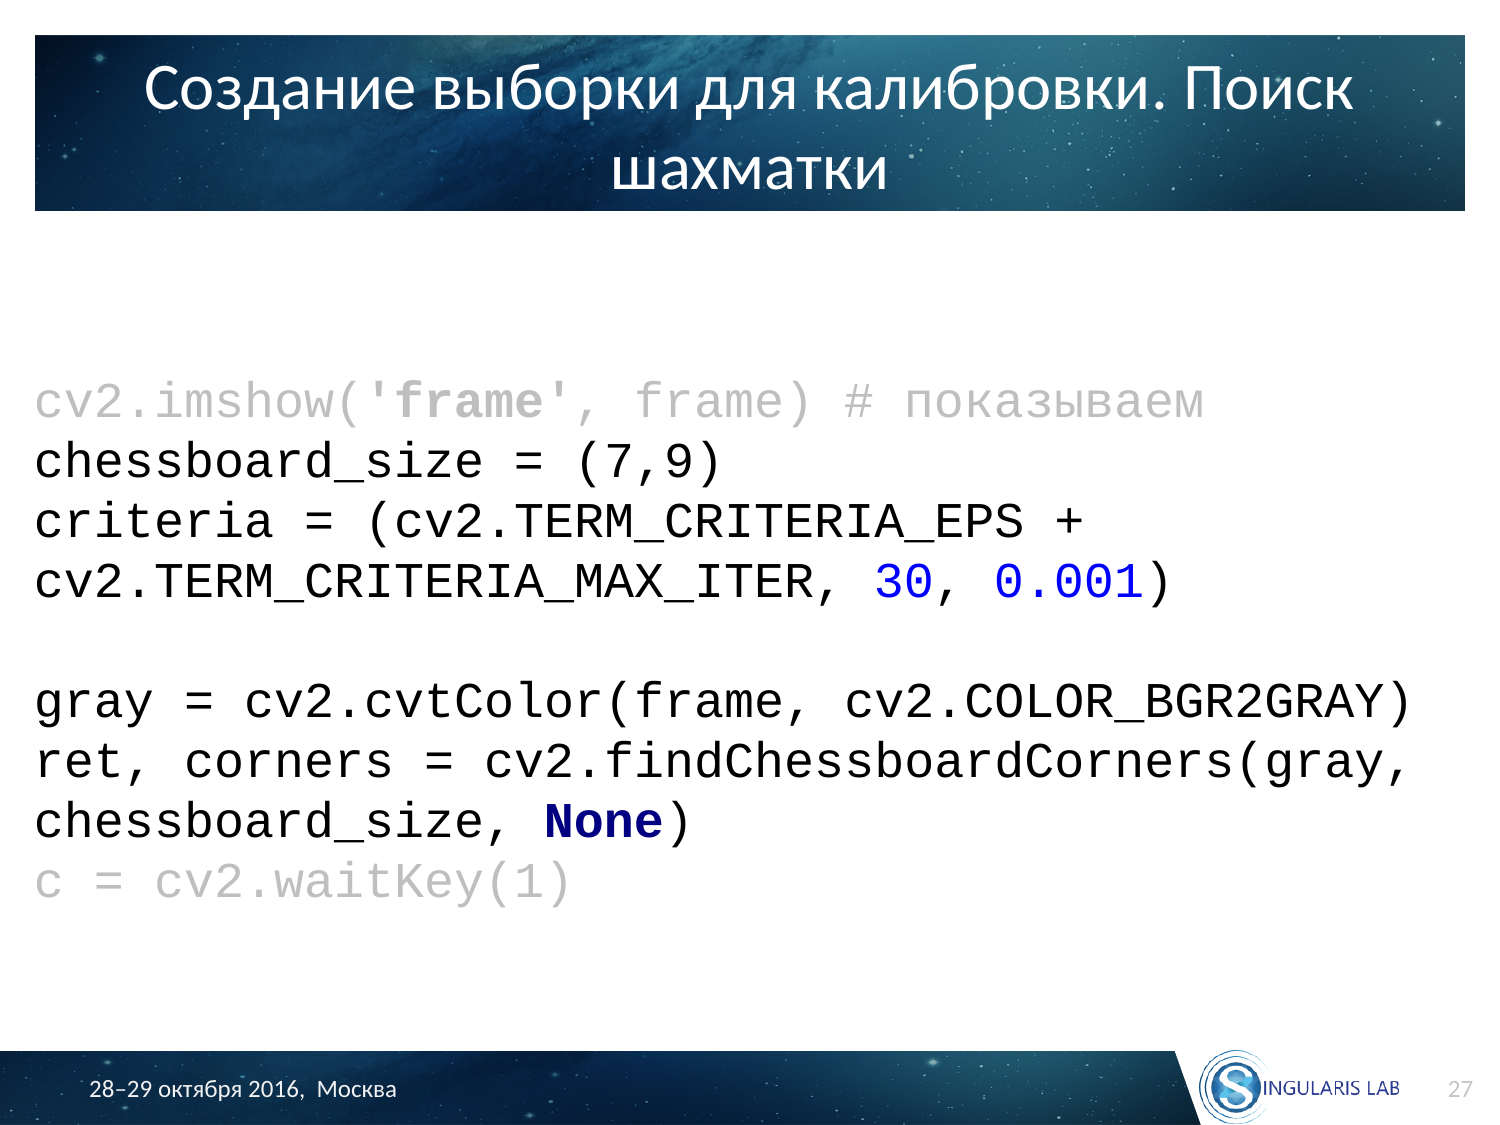

# Создание выборки для калибровки. Поиск шахматки
cv2.imshow('frame', frame) # показываем
chessboard_size = (7,9)
criteria = (cv2.TERM_CRITERIA_EPS + cv2.TERM_CRITERIA_MAX_ITER, 30, 0.001)

gray = cv2.cvtColor(frame, cv2.COLOR_BGR2GRAY)
ret, corners = cv2.findChessboardCorners(gray, chessboard_size, None)
c = cv2.waitKey(1)
27

28–29 октября 2016,  Москва